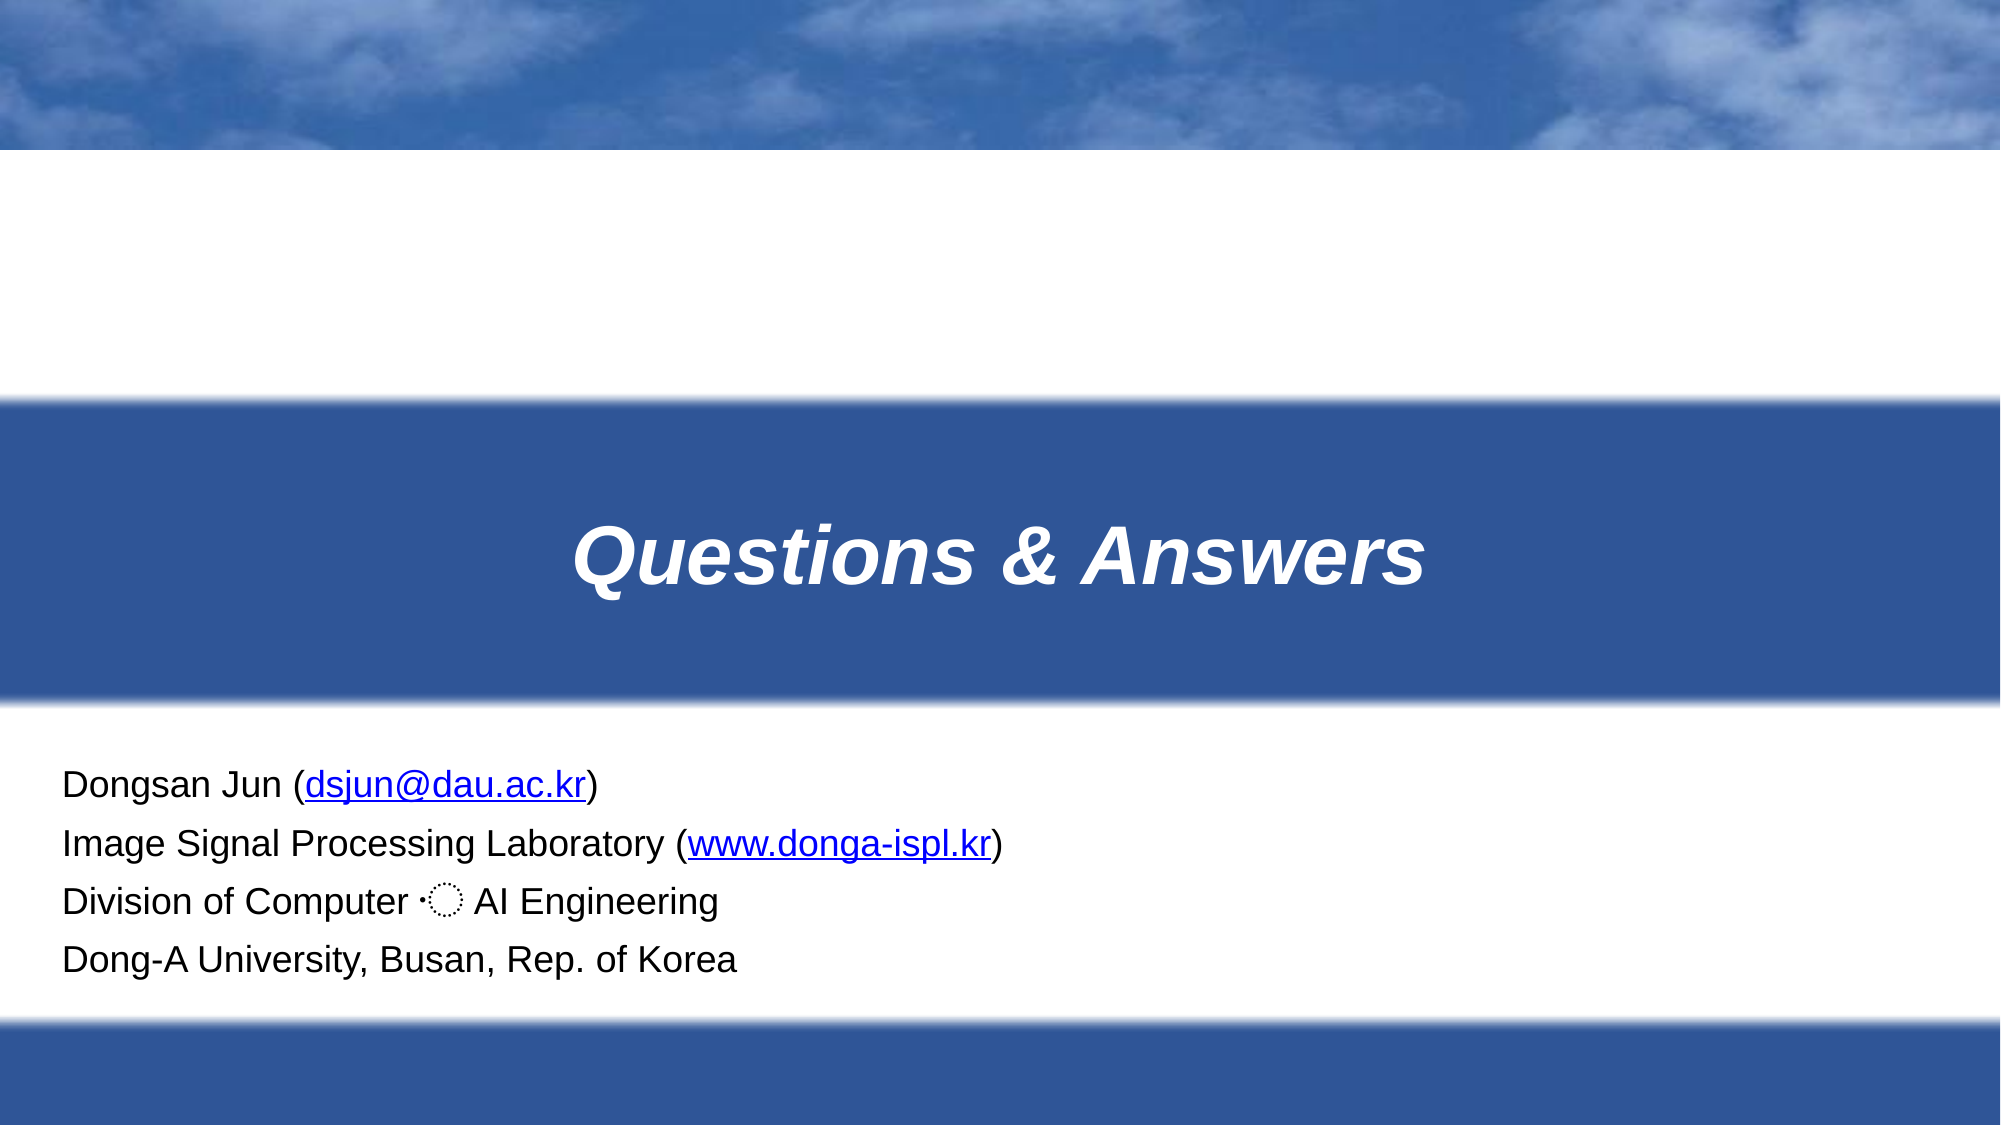

Dongsan Jun (dsjun@dau.ac.kr)
Image Signal Processing Laboratory (www.donga-ispl.kr)
Division of Computer〮AI Engineering
Dong-A University, Busan, Rep. of Korea